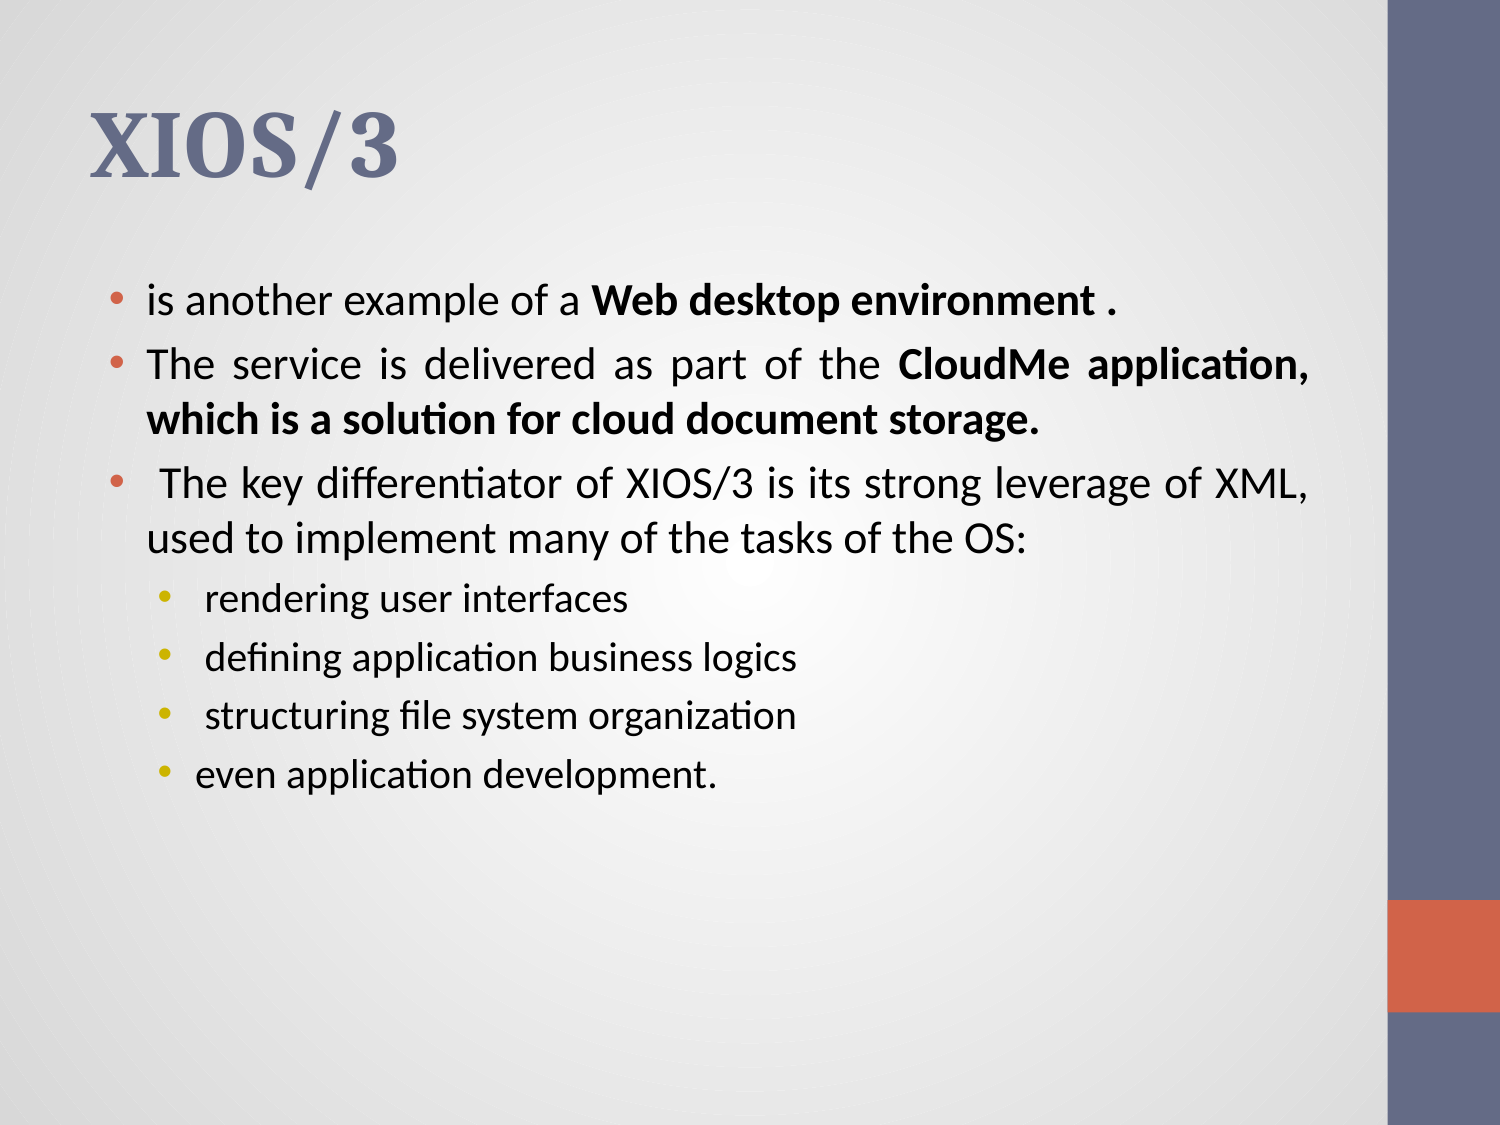

# XIOS/3
is another example of a Web desktop environment .
The service is delivered as part of the CloudMe application, which is a solution for cloud document storage.
 The key differentiator of XIOS/3 is its strong leverage of XML, used to implement many of the tasks of the OS:
 rendering user interfaces
 defining application business logics
 structuring file system organization
even application development.